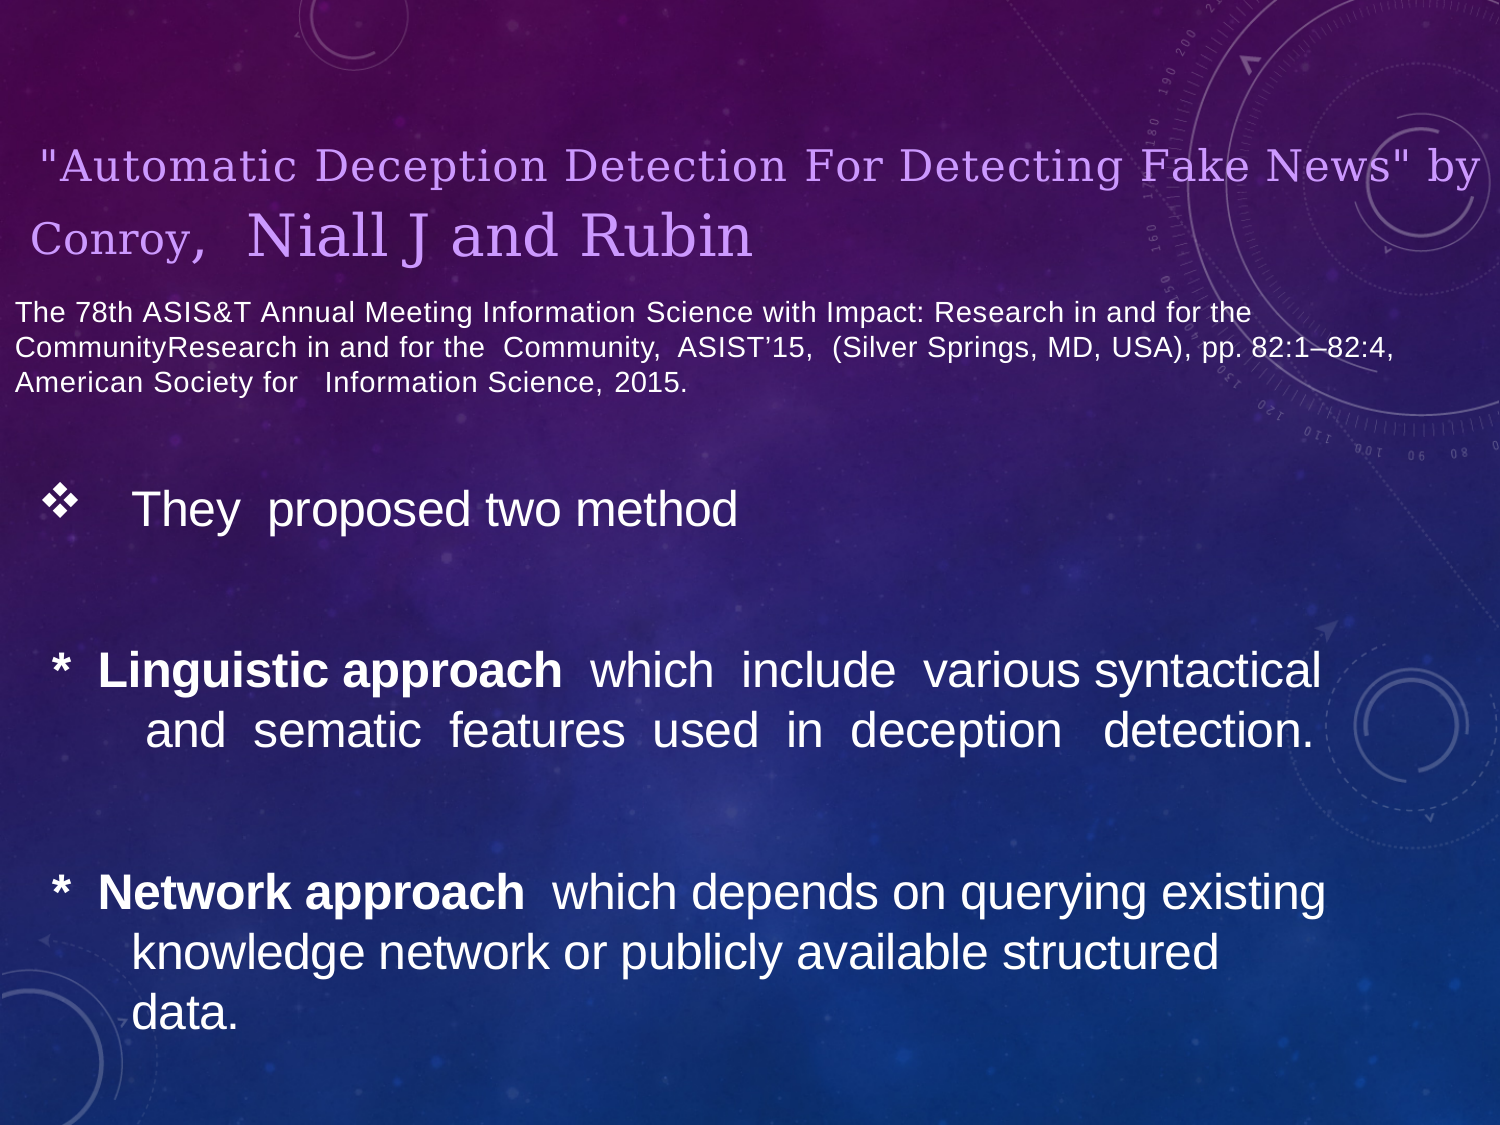

# "Automatic Deception Detection For Detecting Fake News" by  Conroy,  Niall J and Rubin
The 78th ASIS&T Annual Meeting Information Science with Impact: Research in and for the  CommunityResearch in and for the  Community,  ASIST’15,  (Silver Springs, MD, USA), pp. 82:1–82:4, American Society for   Information Science, 2015.

They  proposed two method

 *  Linguistic approach  which  include  various syntactical  and  sematic  features  used  in  deception   detection.

 *  Network approach  which depends on querying existing knowledge network or publicly available structured  data.